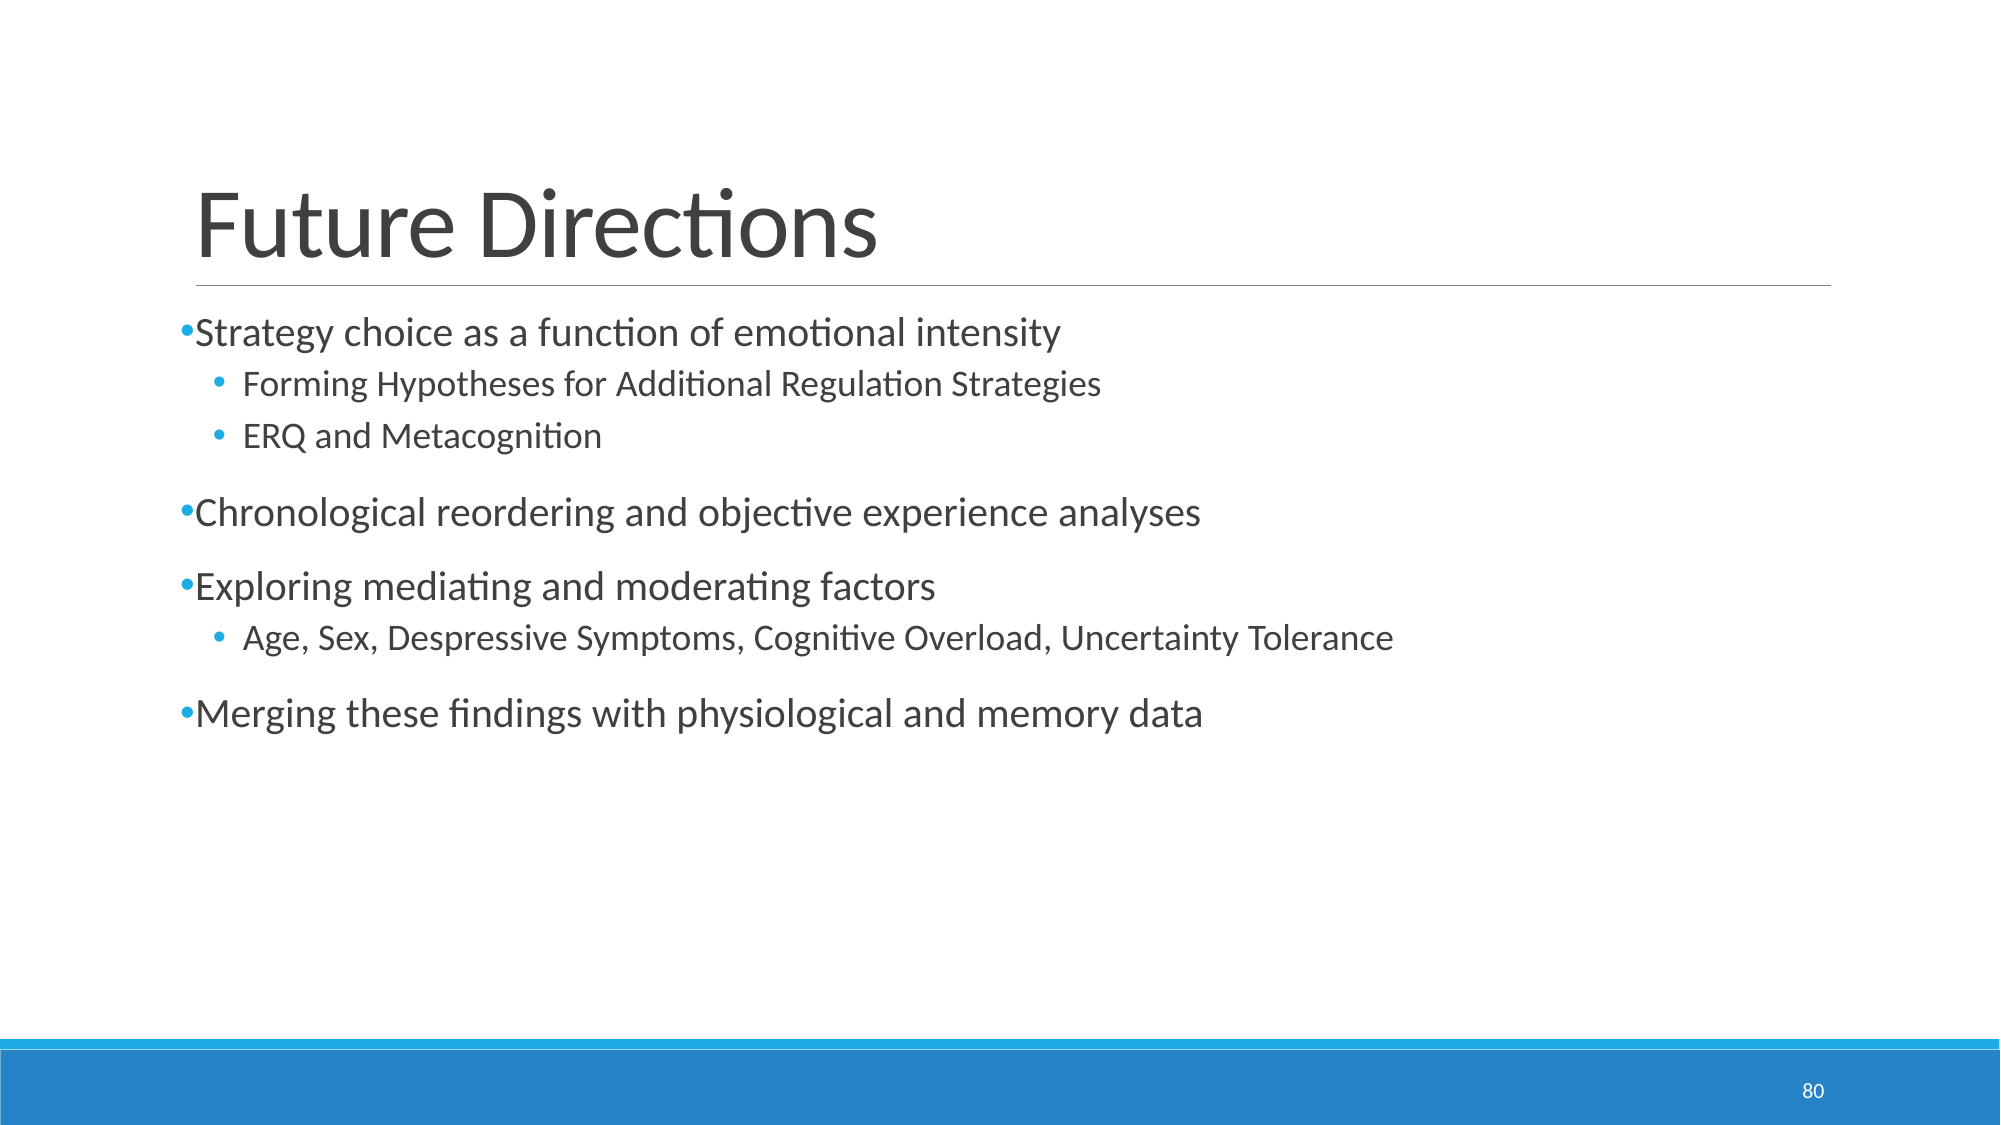

# Future Directions
Strategy choice as a function of emotional intensity
Forming Hypotheses for Additional Regulation Strategies
ERQ and Metacognition
Chronological reordering and objective experience analyses
Exploring mediating and moderating factors
Age, Sex, Despressive Symptoms, Cognitive Overload, Uncertainty Tolerance
Merging these findings with physiological and memory data

80